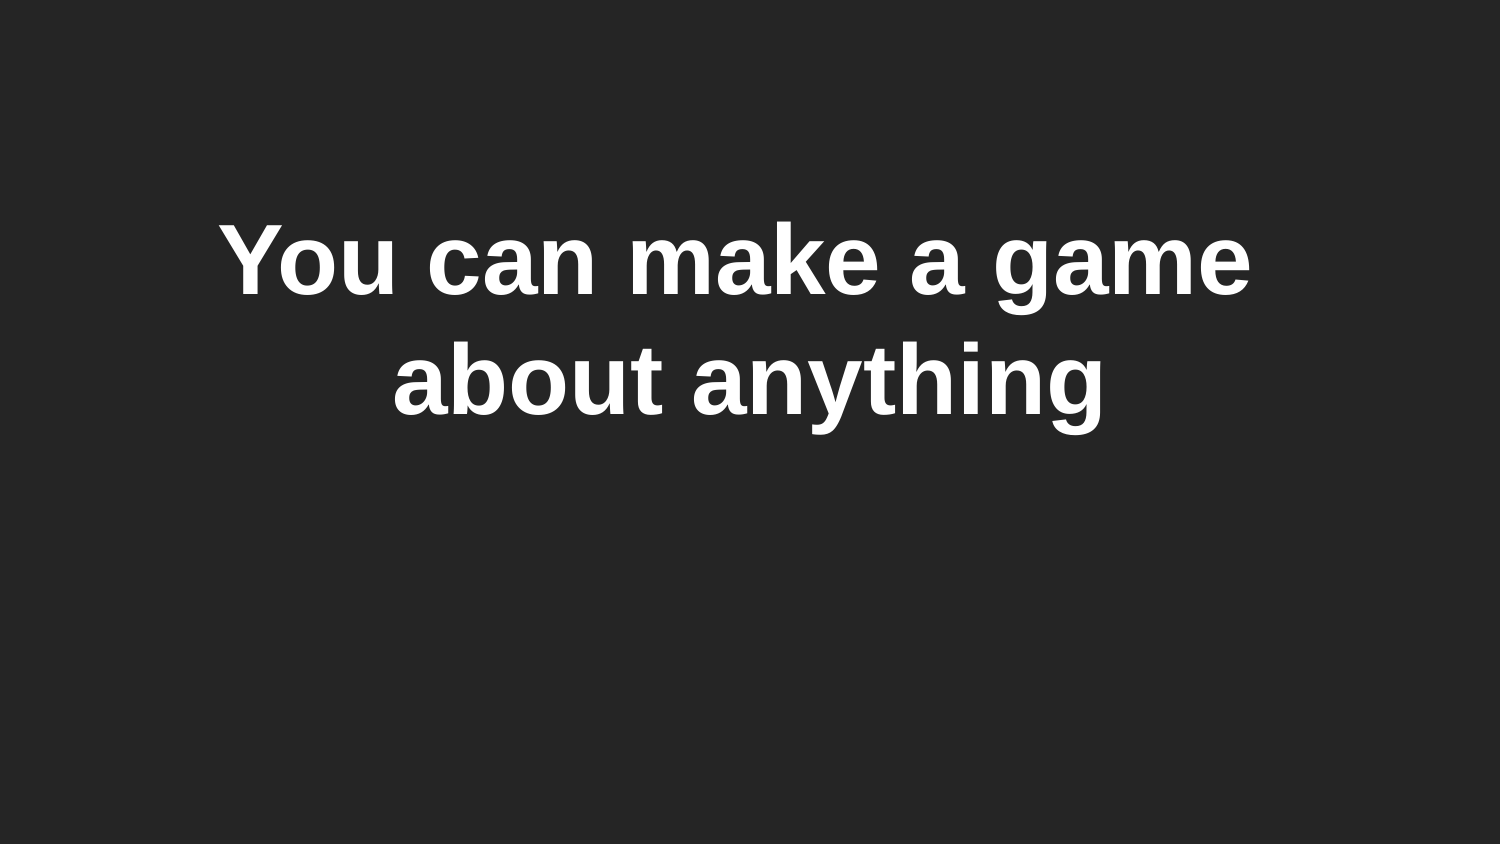

# You can make a game
about anything